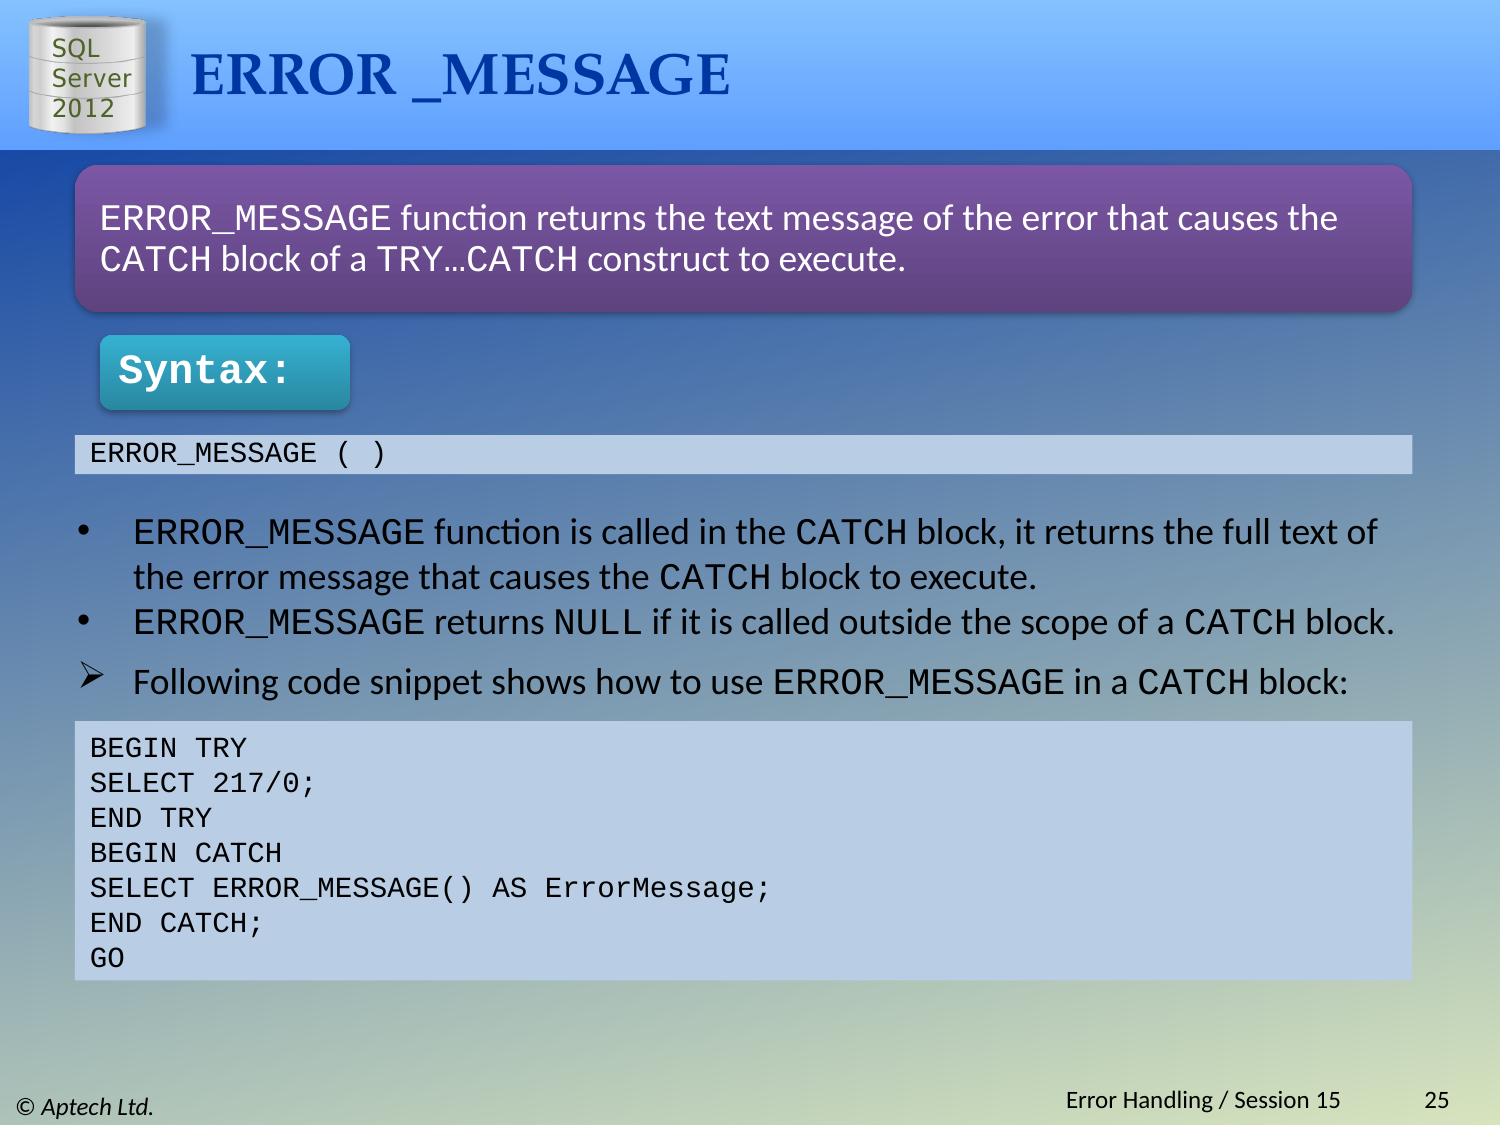

# ERROR _MESSAGE

ERROR_MESSAGE function returns the text message of the error that causes the CATCH block of a TRY…CATCH construct to execute.
Syntax:
ERROR_MESSAGE ( )
ERROR_MESSAGE function is called in the CATCH block, it returns the full text of the error message that causes the CATCH block to execute.
ERROR_MESSAGE returns NULL if it is called outside the scope of a CATCH block.
Following code snippet shows how to use ERROR_MESSAGE in a CATCH block:
BEGIN TRY
SELECT 217/0;
END TRY
BEGIN CATCH
SELECT ERROR_MESSAGE() AS ErrorMessage;
END CATCH;
GO
Error Handling / Session 15
25